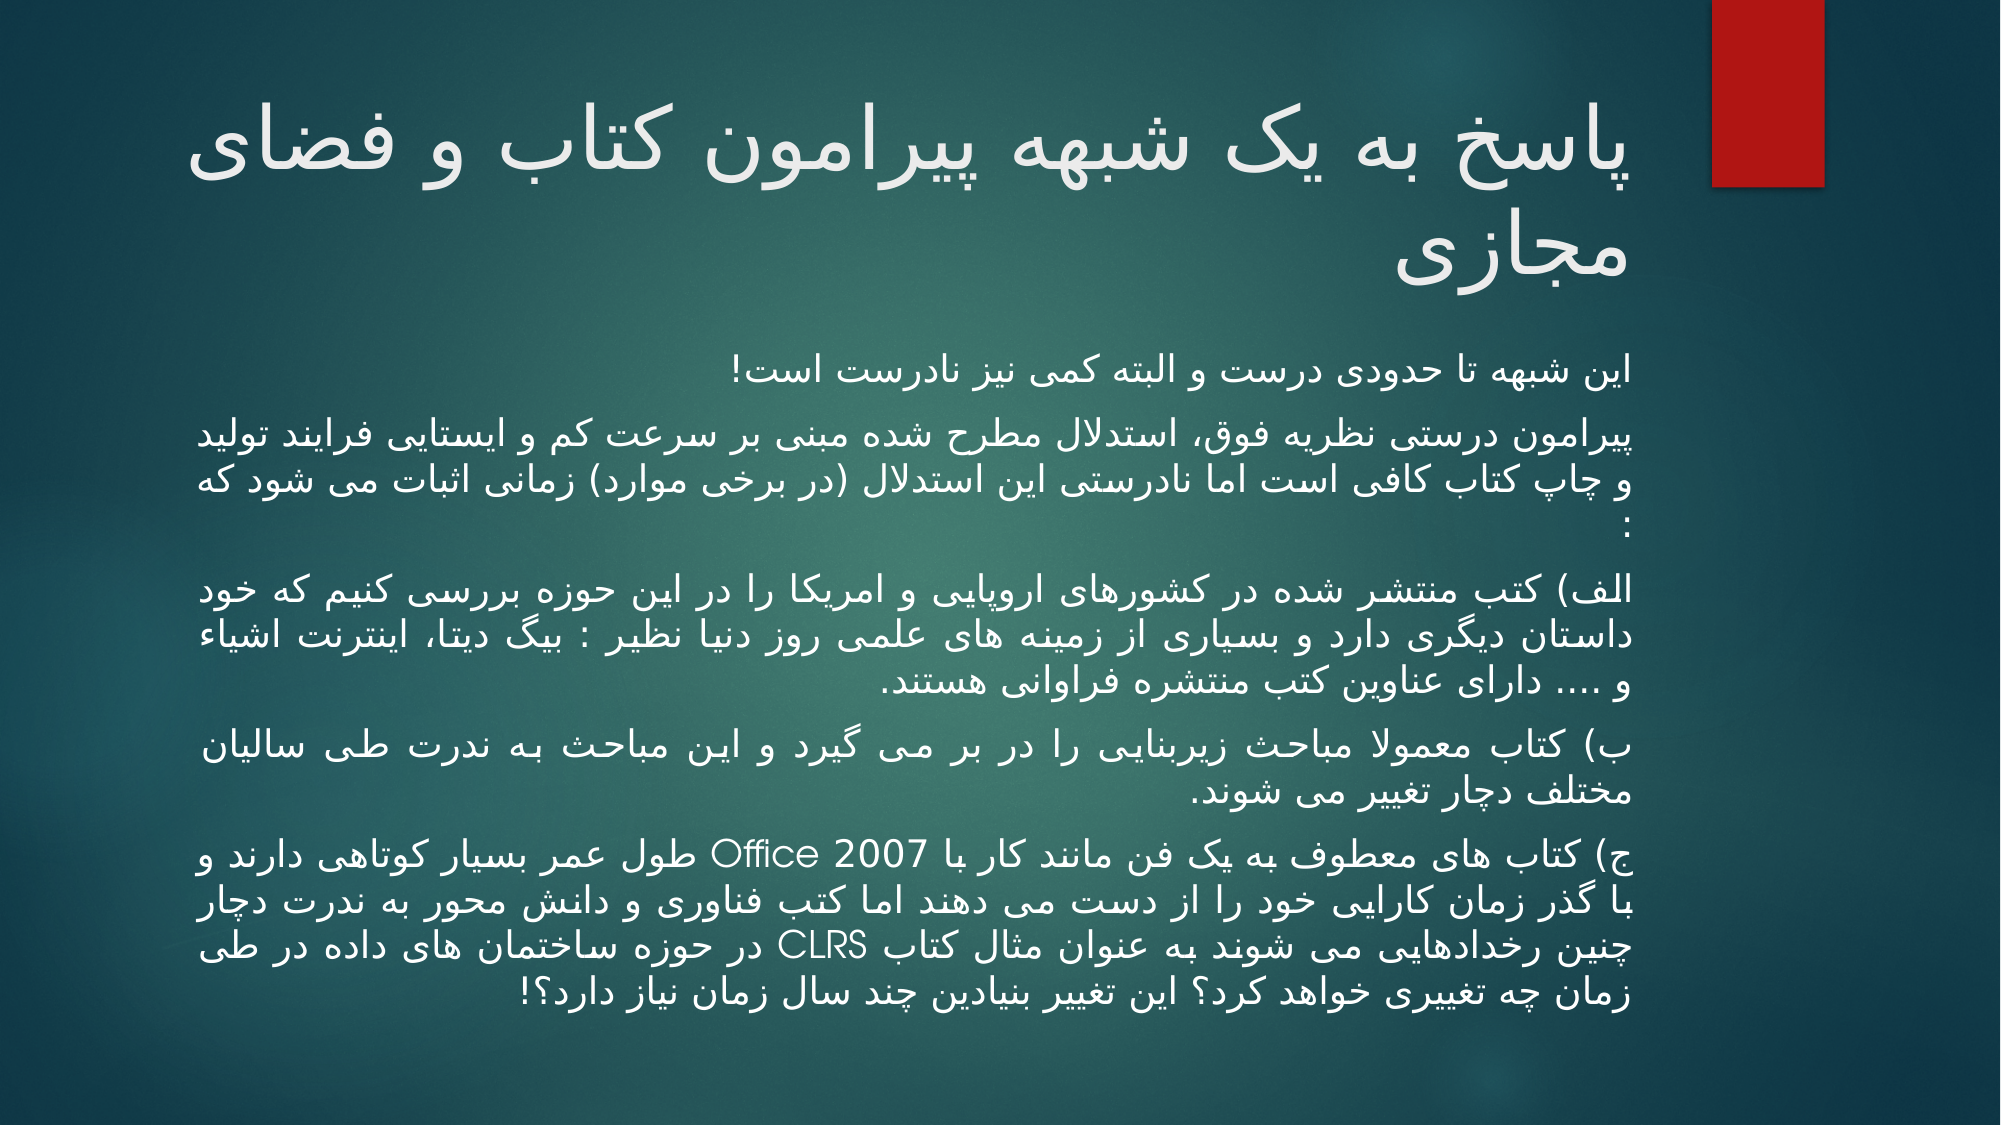

# پاسخ به یک شبهه پیرامون کتاب و فضای مجازی
این شبهه تا حدودی درست و البته کمی نیز نادرست است!
پیرامون درستی نظریه فوق، استدلال مطرح شده مبنی بر سرعت کم و ایستایی فرایند تولید و چاپ کتاب کافی است اما نادرستی این استدلال (در برخی موارد) زمانی اثبات می شود که :
الف) کتب منتشر شده در کشورهای اروپایی و امریکا را در این حوزه بررسی کنیم که خود داستان دیگری دارد و بسیاری از زمینه های علمی روز دنیا نظیر : بیگ دیتا، اینترنت اشیاء و .... دارای عناوین کتب منتشره فراوانی هستند.
ب) کتاب معمولا مباحث زیربنایی را در بر می گیرد و این مباحث به ندرت طی سالیان مختلف دچار تغییر می شوند.
ج) کتاب های معطوف به یک فن مانند کار با 2007 Office طول عمر بسیار کوتاهی دارند و با گذر زمان کارایی خود را از دست می دهند اما کتب فناوری و دانش محور به ندرت دچار چنین رخدادهایی می شوند به عنوان مثال کتاب CLRS در حوزه ساختمان های داده در طی زمان چه تغییری خواهد کرد؟ این تغییر بنیادین چند سال زمان نیاز دارد؟!